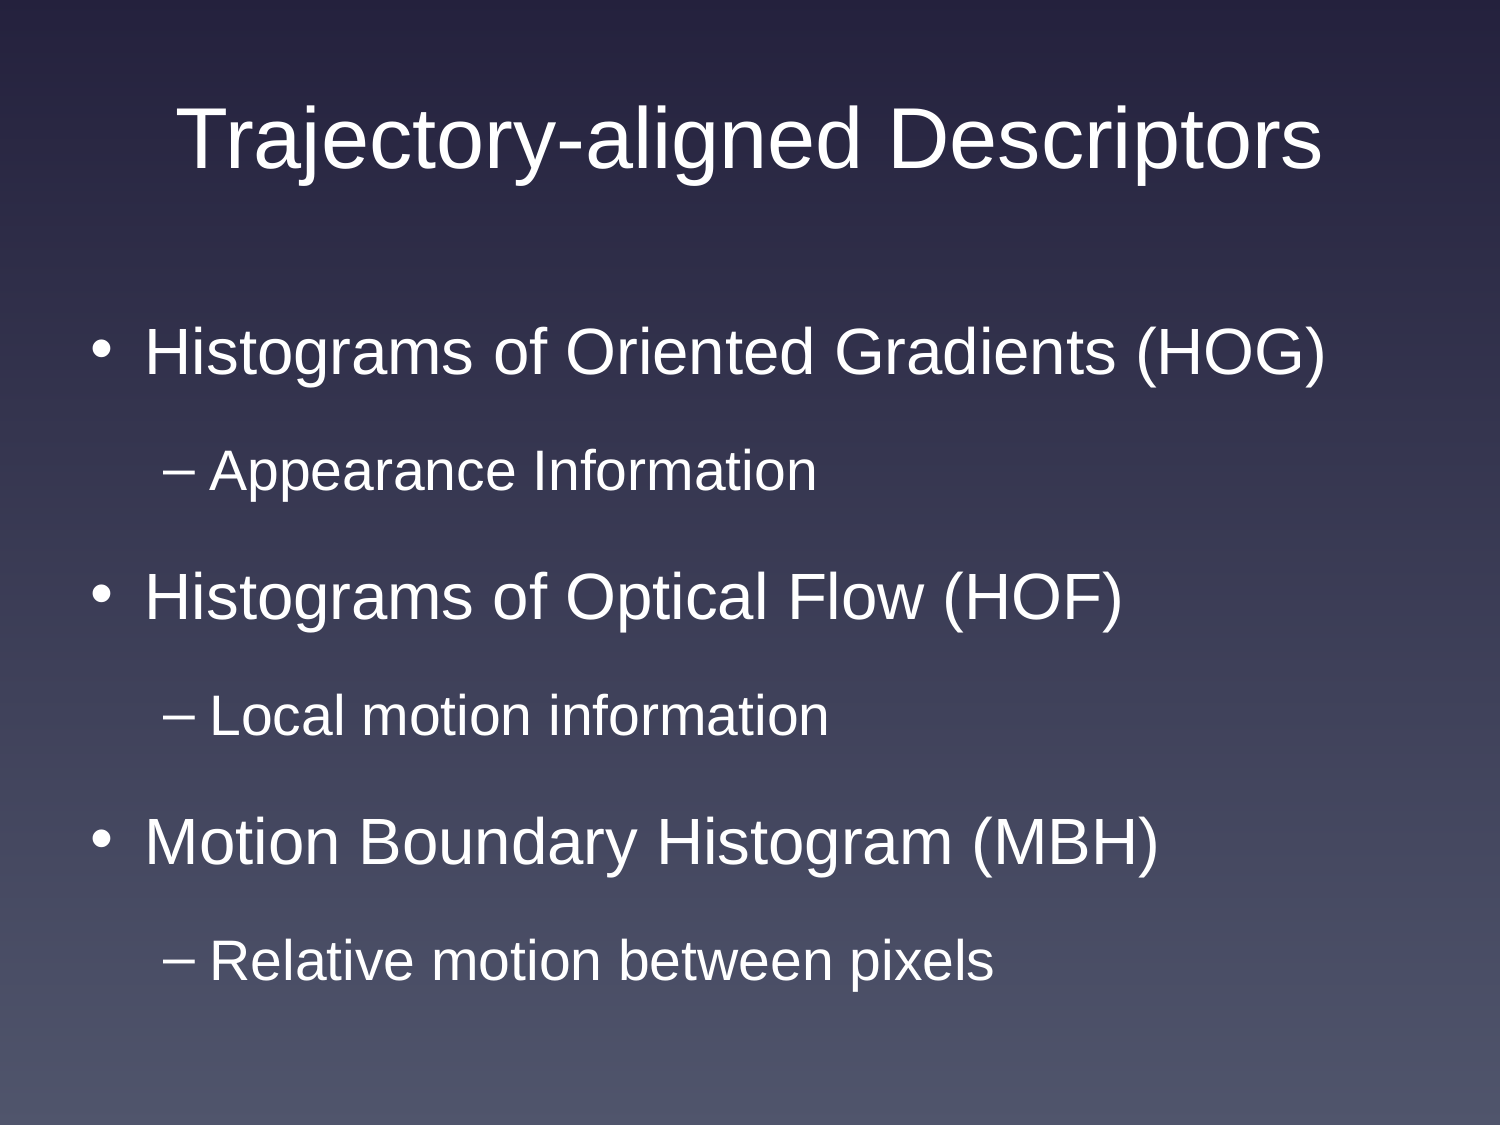

# Trajectory-aligned Descriptors
Histograms of Oriented Gradients (HOG)
Appearance Information
Histograms of Optical Flow (HOF)
Local motion information
Motion Boundary Histogram (MBH)
Relative motion between pixels